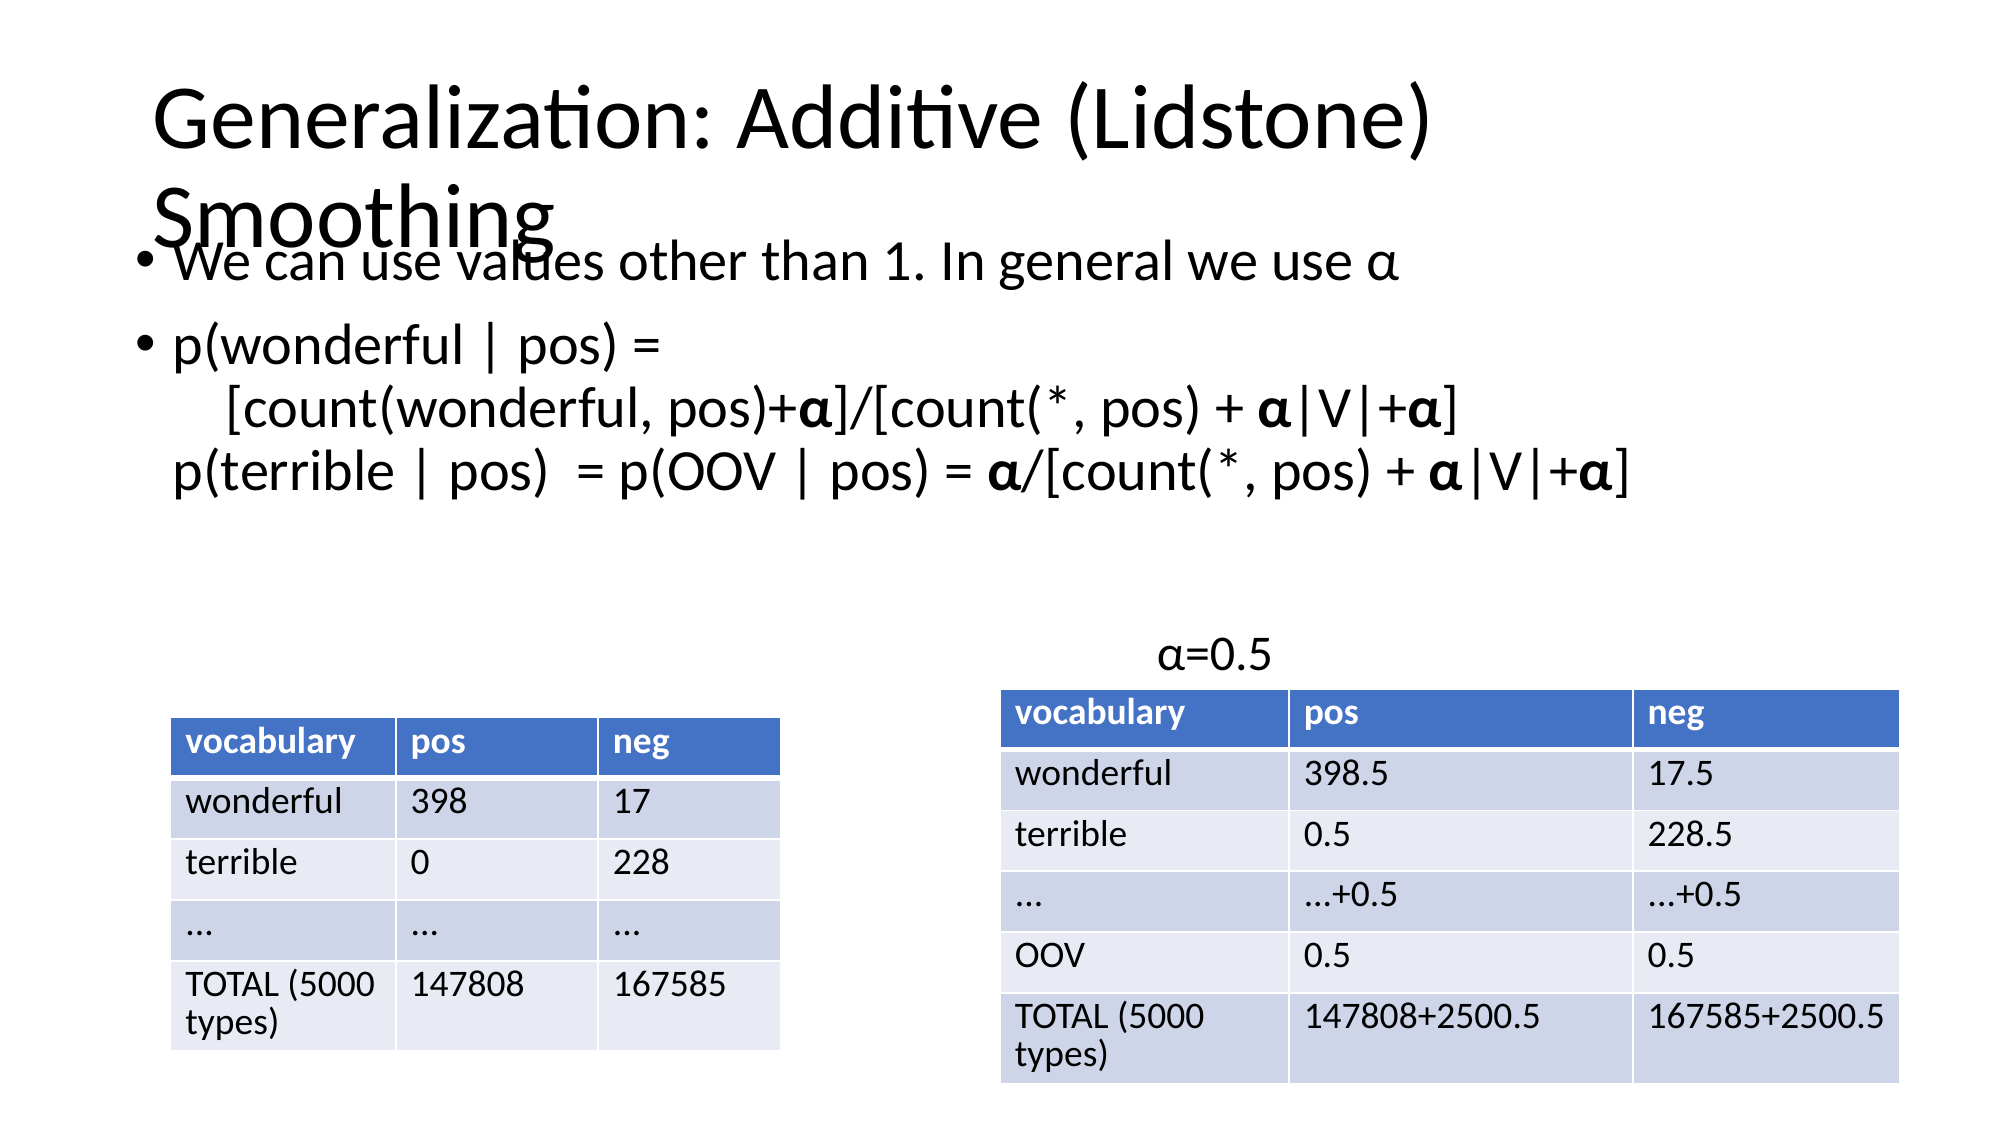

# Generalization: Additive (Lidstone) Smoothing
We can use values other than 1. In general we use α
p(wonderful | pos) =
    [count(wonderful, pos)+α]/[count(*, pos) + α|V|+α]
p(terrible | pos)  = p(OOV | pos) = α/[count(*, pos) + α|V|+α]
α=0.5
| vocabulary | pos | neg |
| --- | --- | --- |
| wonderful | 398.5 | 17.5 |
| terrible | 0.5 | 228.5 |
| ... | ...+0.5 | ...+0.5 |
| OOV | 0.5 | 0.5 |
| TOTAL (5000 types) | 147808+2500.5 | 167585+2500.5 |
| vocabulary | pos | neg |
| --- | --- | --- |
| wonderful | 398 | 17 |
| terrible | 0 | 228 |
| ... | ... | ... |
| TOTAL (5000 types) | 147808 | 167585 |